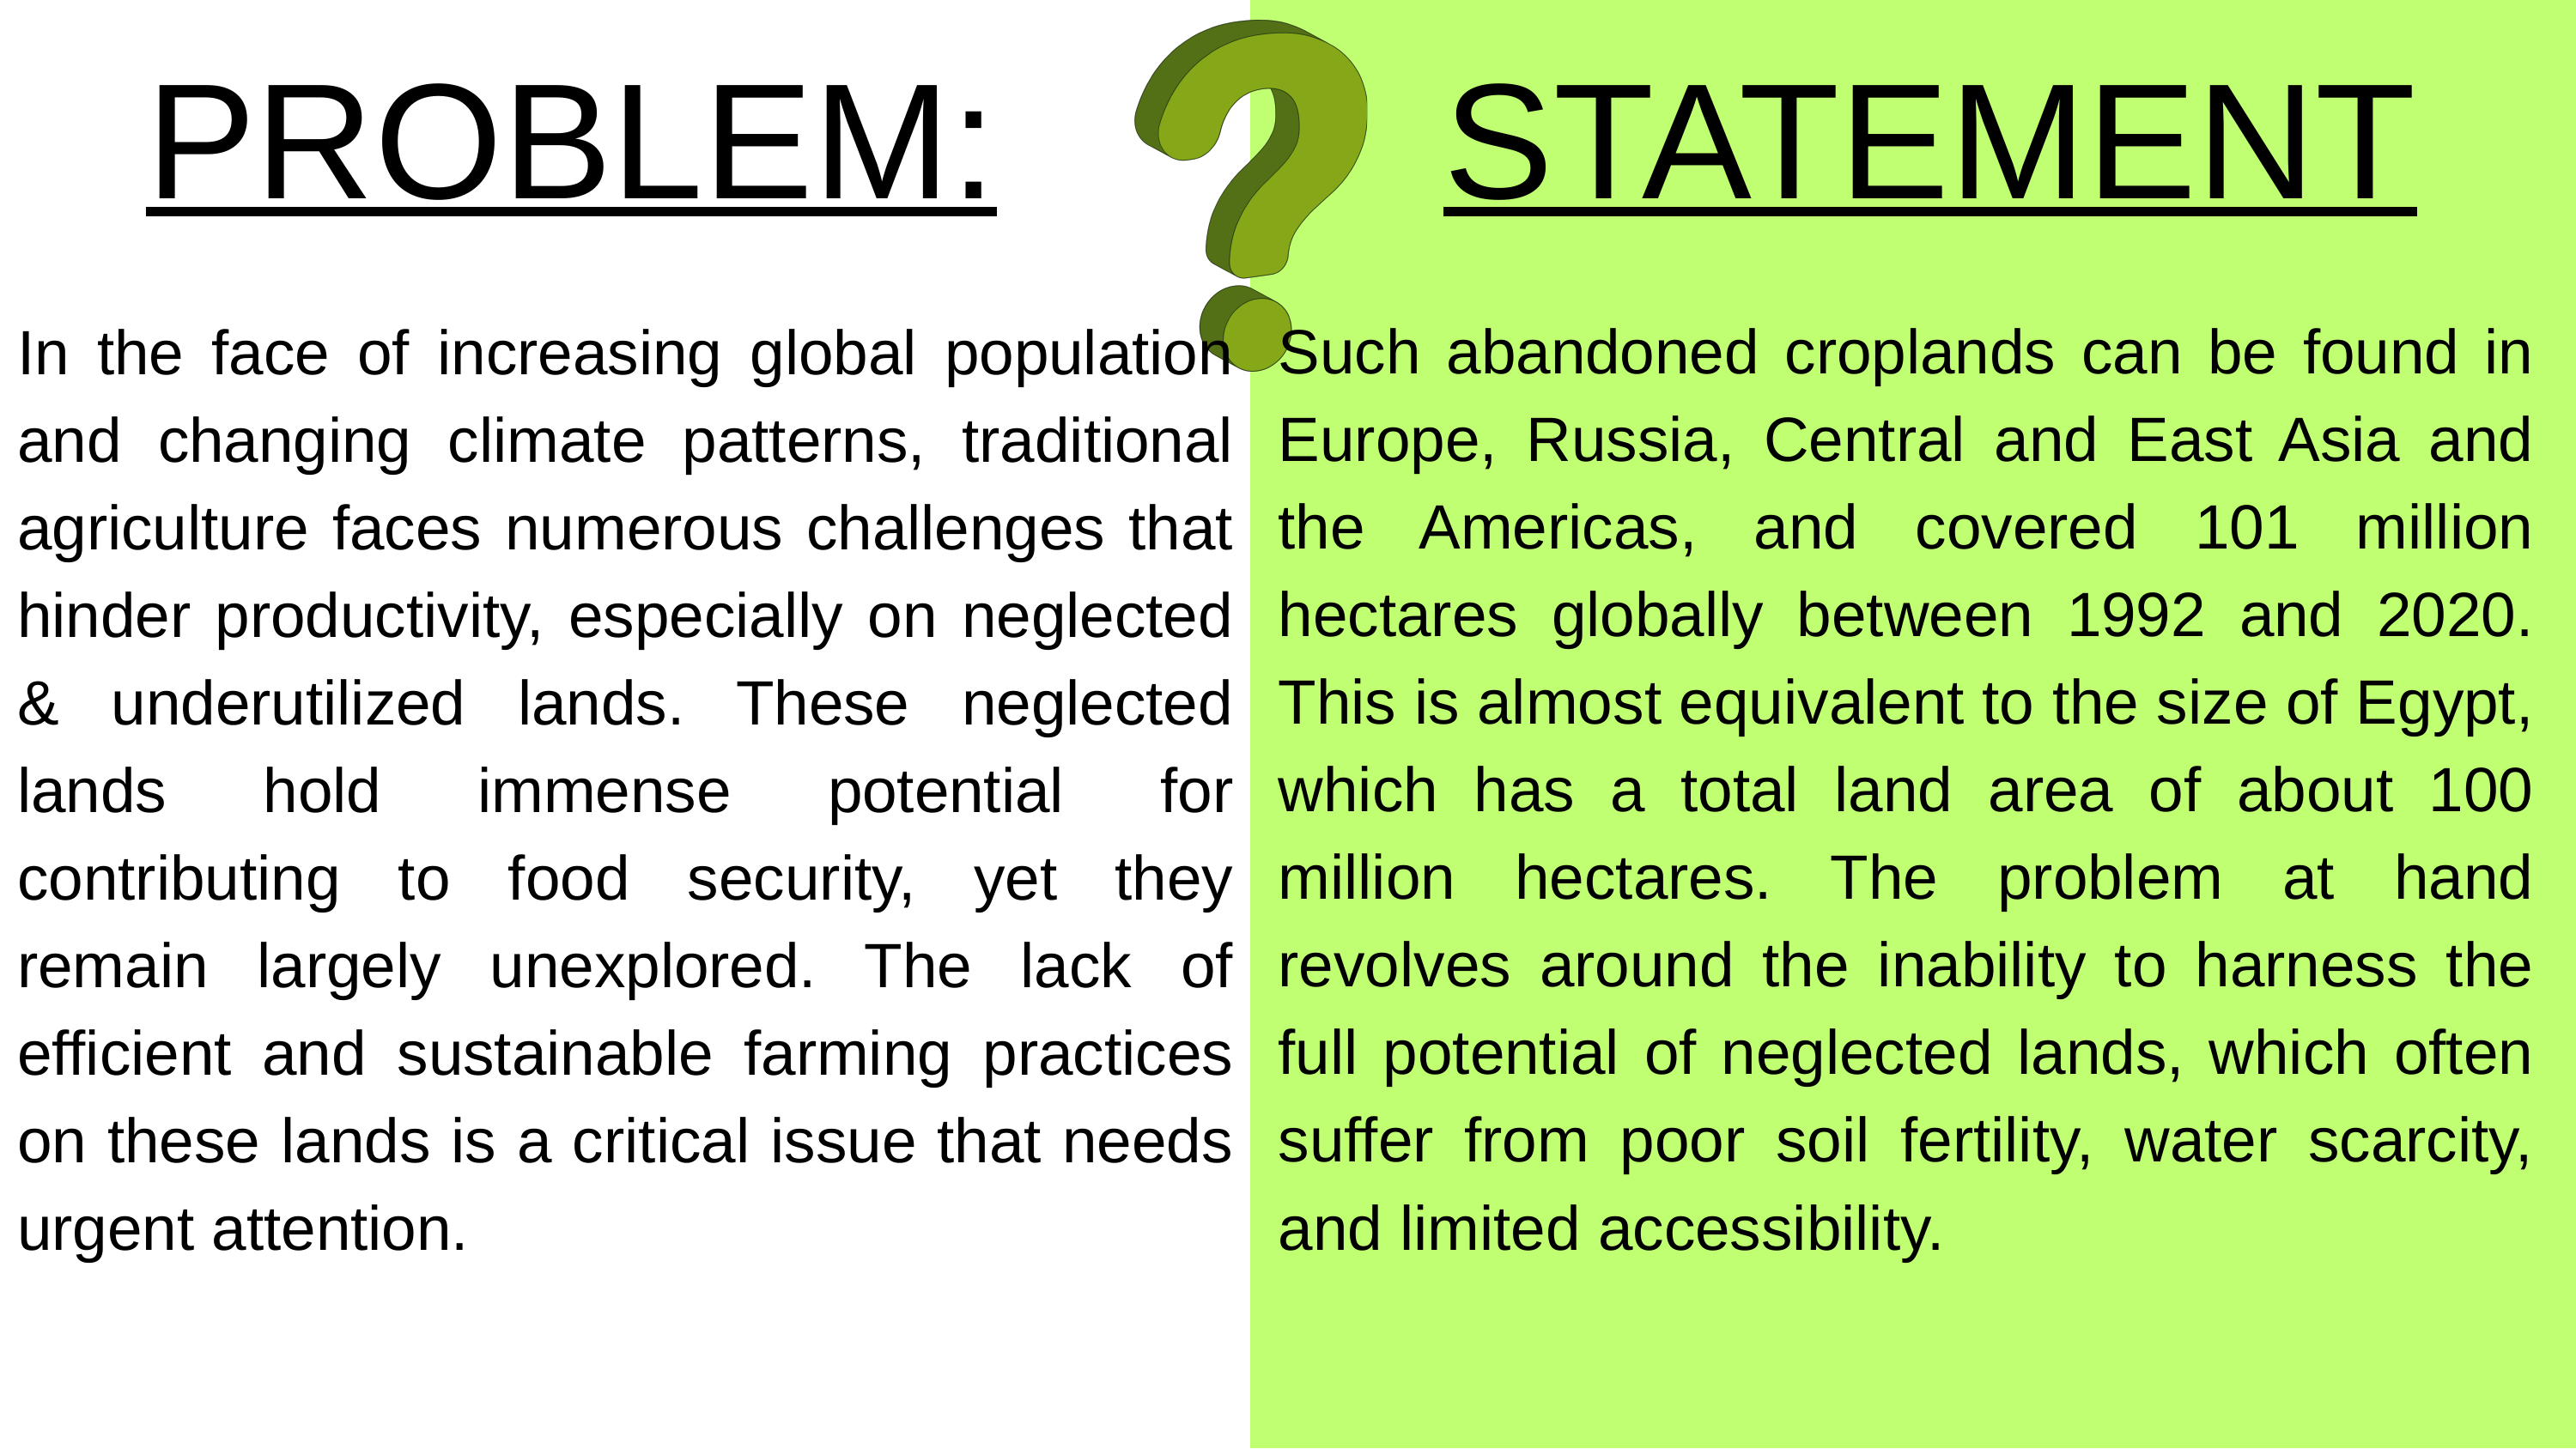

PROBLEM:
STATEMENT

Such abandoned croplands can be found in Europe, Russia, Central and East Asia and the Americas, and covered 101 million hectares globally between 1992 and 2020. This is almost equivalent to the size of Egypt, which has a total land area of about 100 million hectares. The problem at hand revolves around the inability to harness the full potential of neglected lands, which often suffer from poor soil fertility, water scarcity, and limited accessibility.
In the face of increasing global population and changing climate patterns, traditional agriculture faces numerous challenges that hinder productivity, especially on neglected & underutilized lands. These neglected lands hold immense potential for contributing to food security, yet they remain largely unexplored. The lack of efficient and sustainable farming practices on these lands is a critical issue that needs urgent attention.
CLICK HERE